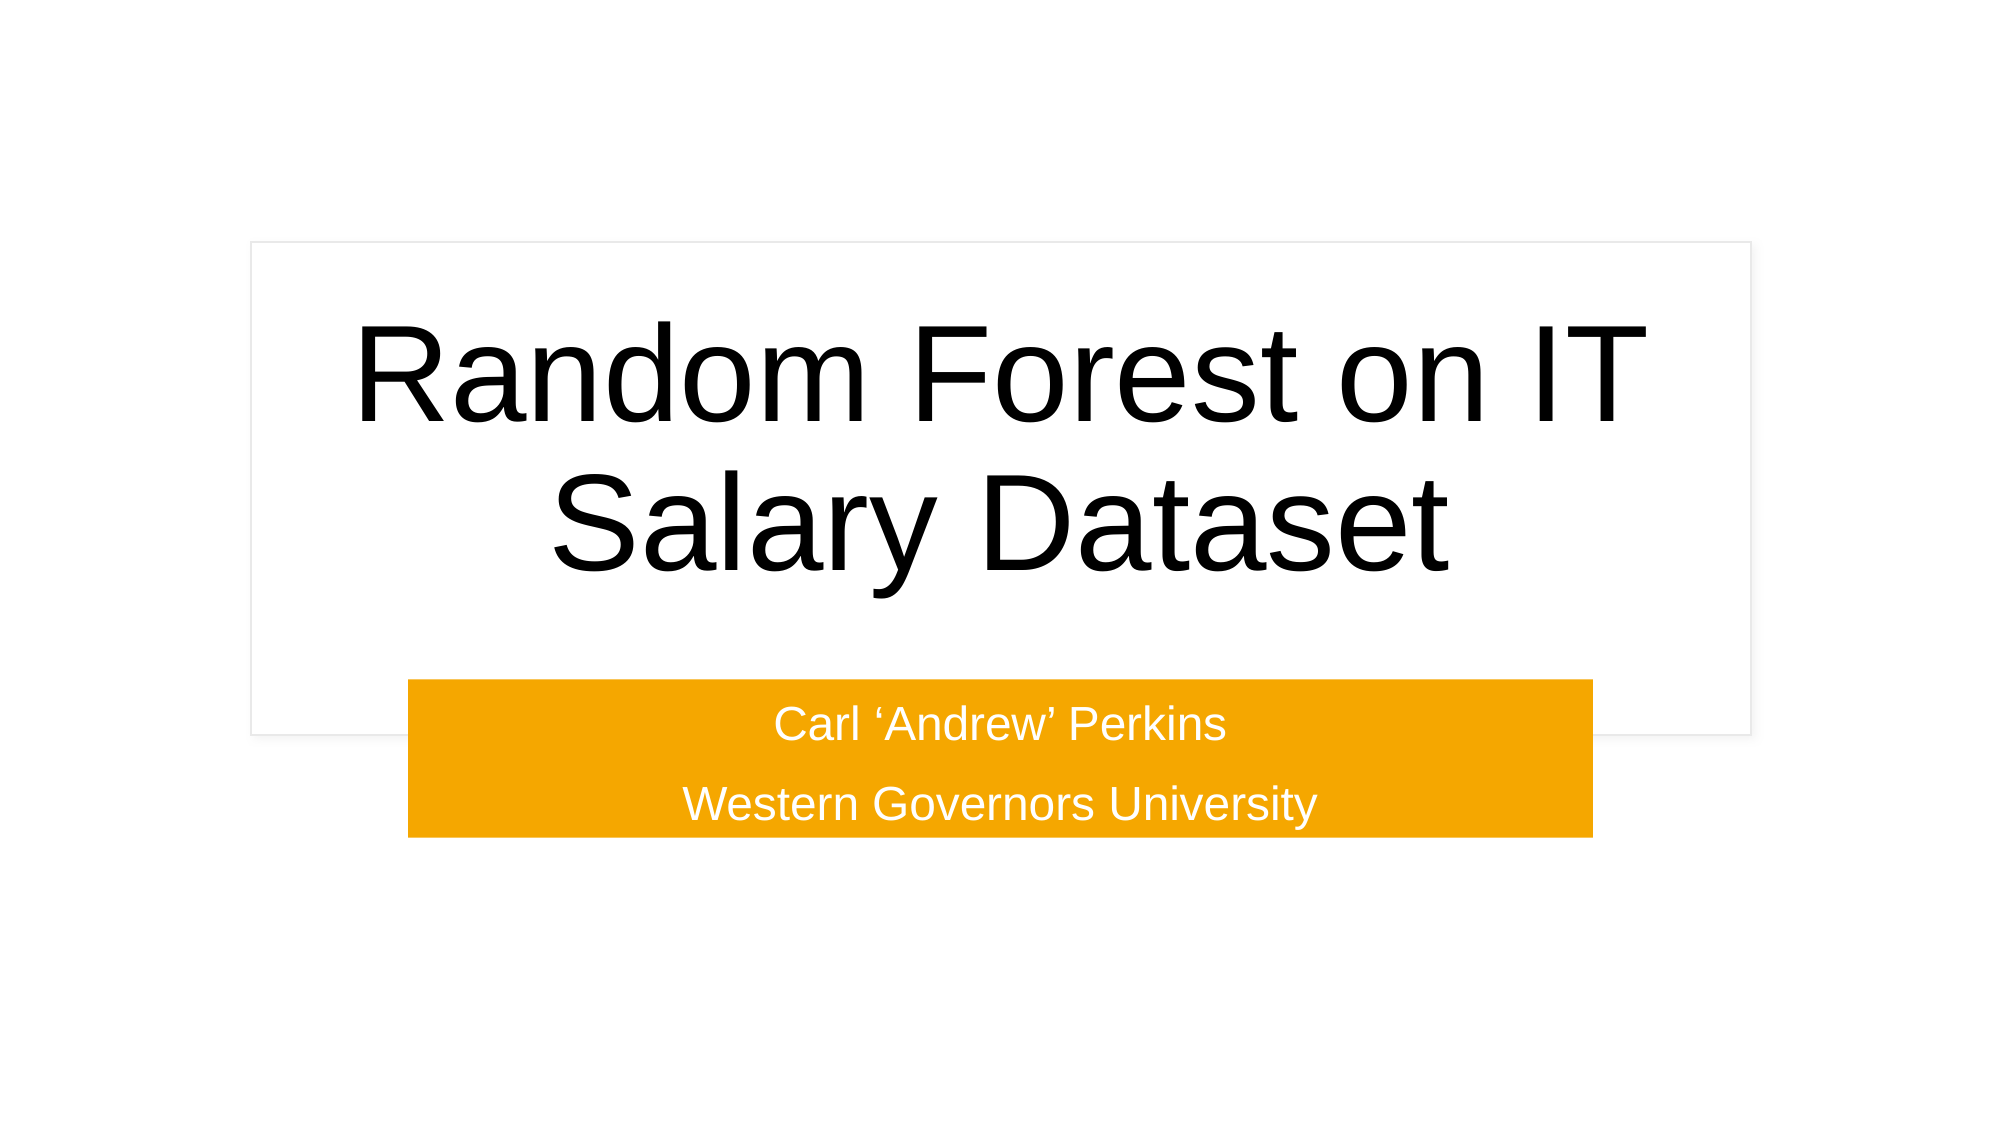

# Random Forest on IT Salary Dataset
Carl ‘Andrew’ Perkins
Western Governors University